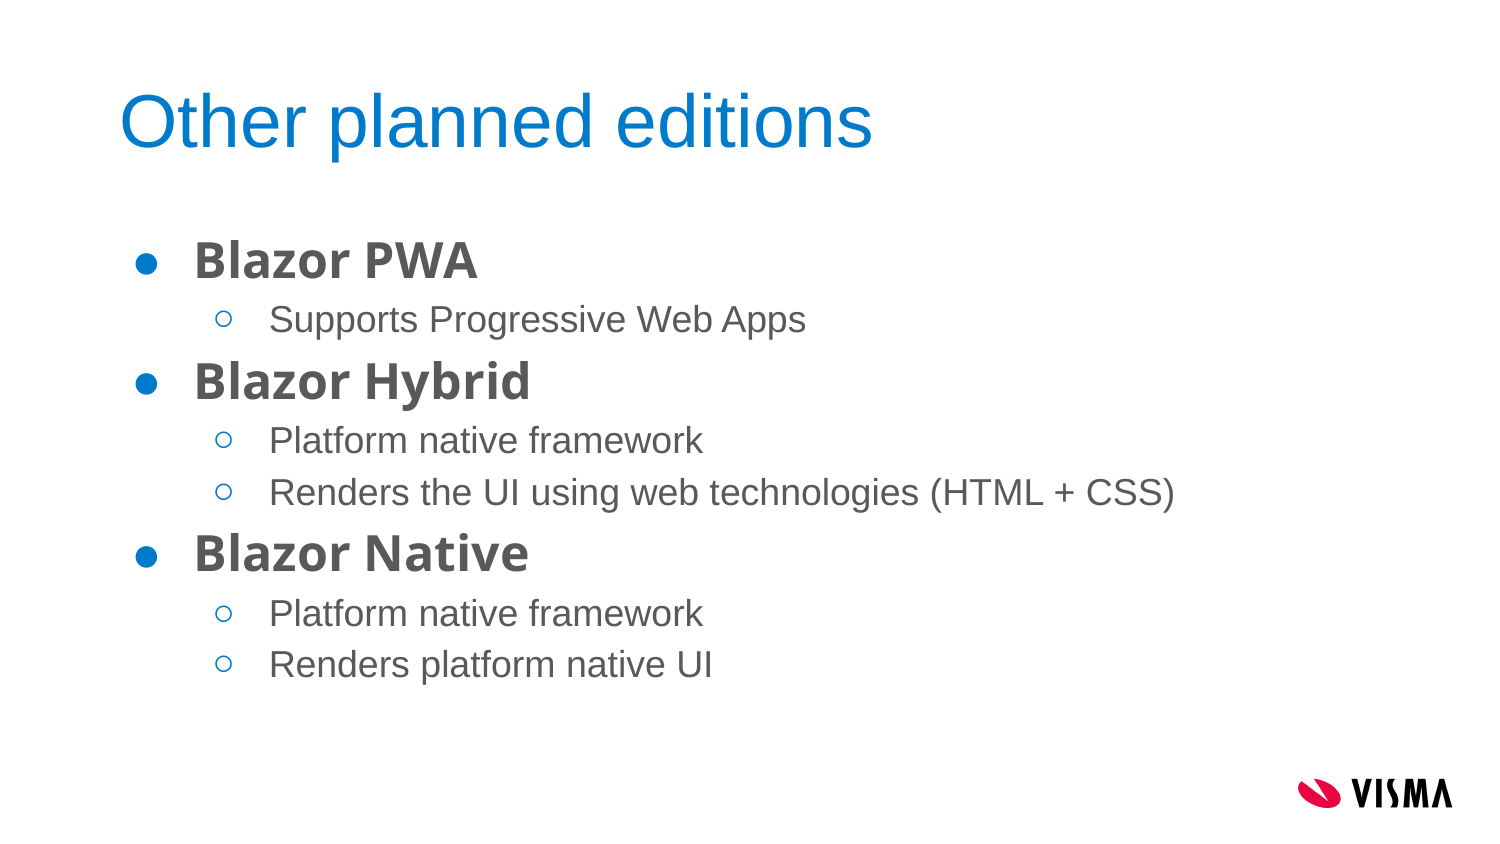

# Other planned editions
Blazor PWA
Supports Progressive Web Apps
Blazor Hybrid
Platform native framework
Renders the UI using web technologies (HTML + CSS)
Blazor Native
Platform native framework
Renders platform native UI